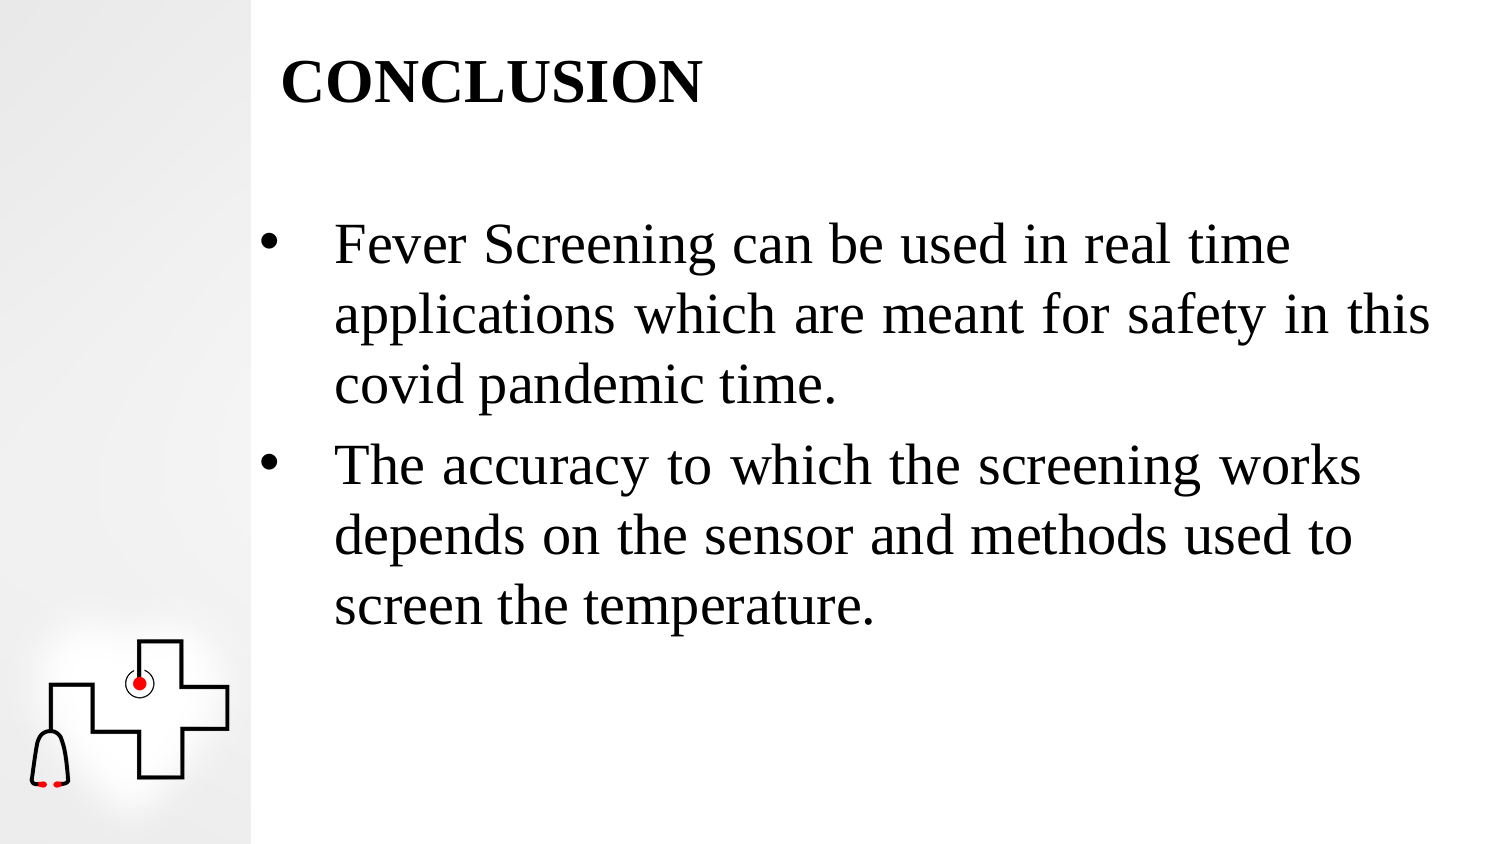

# CONCLUSION
Fever Screening can be used in real time             applications which are meant for safety in this    covid pandemic time.
The accuracy to which the screening works        depends on the sensor and methods used to         screen the temperature.